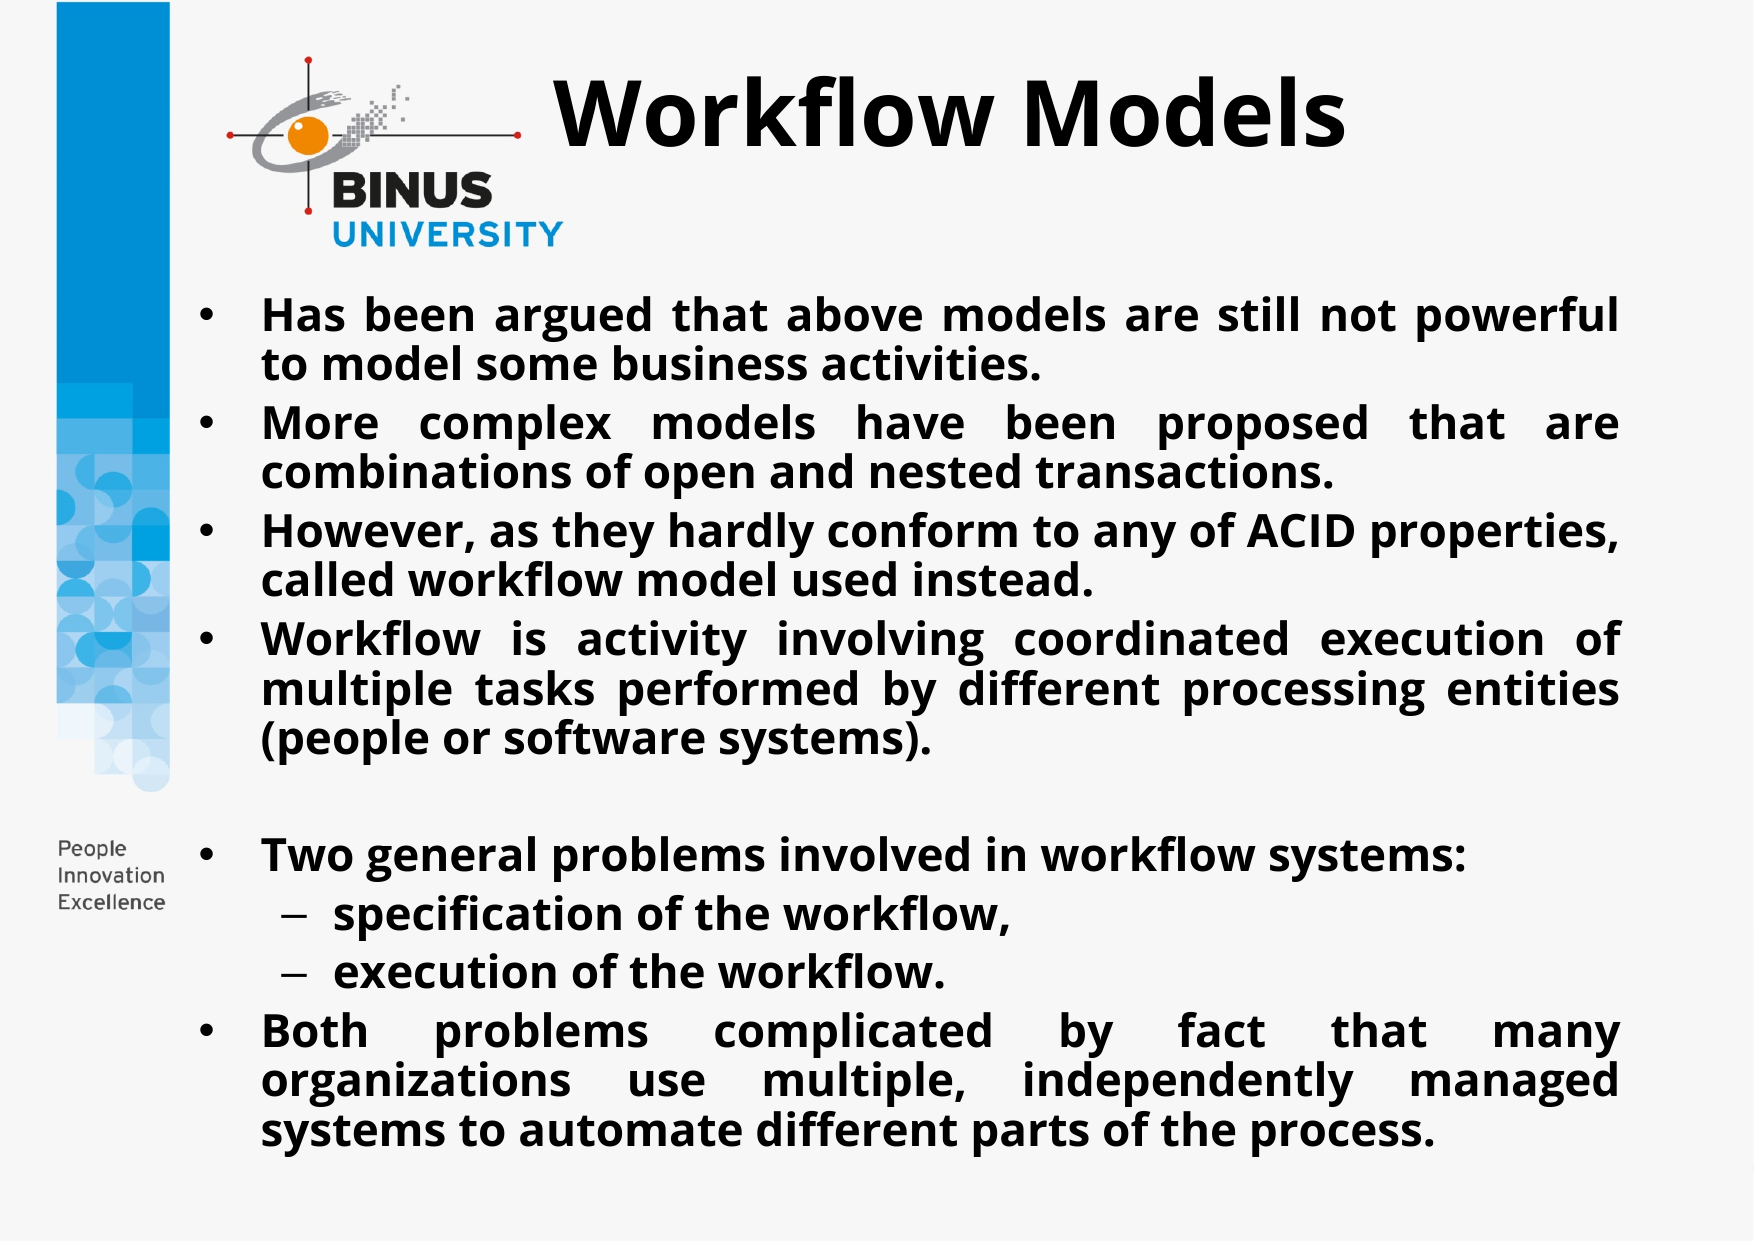

# Workflow Models
Has been argued that above models are still not powerful to model some business activities.
More complex models have been proposed that are combinations of open and nested transactions.
However, as they hardly conform to any of ACID properties, called workflow model used instead.
Workflow is activity involving coordinated execution of multiple tasks performed by different processing entities (people or software systems).

Two general problems involved in workflow systems:
specification of the workflow,
execution of the workflow.
Both problems complicated by fact that many organizations use multiple, independently managed systems to automate different parts of the process.